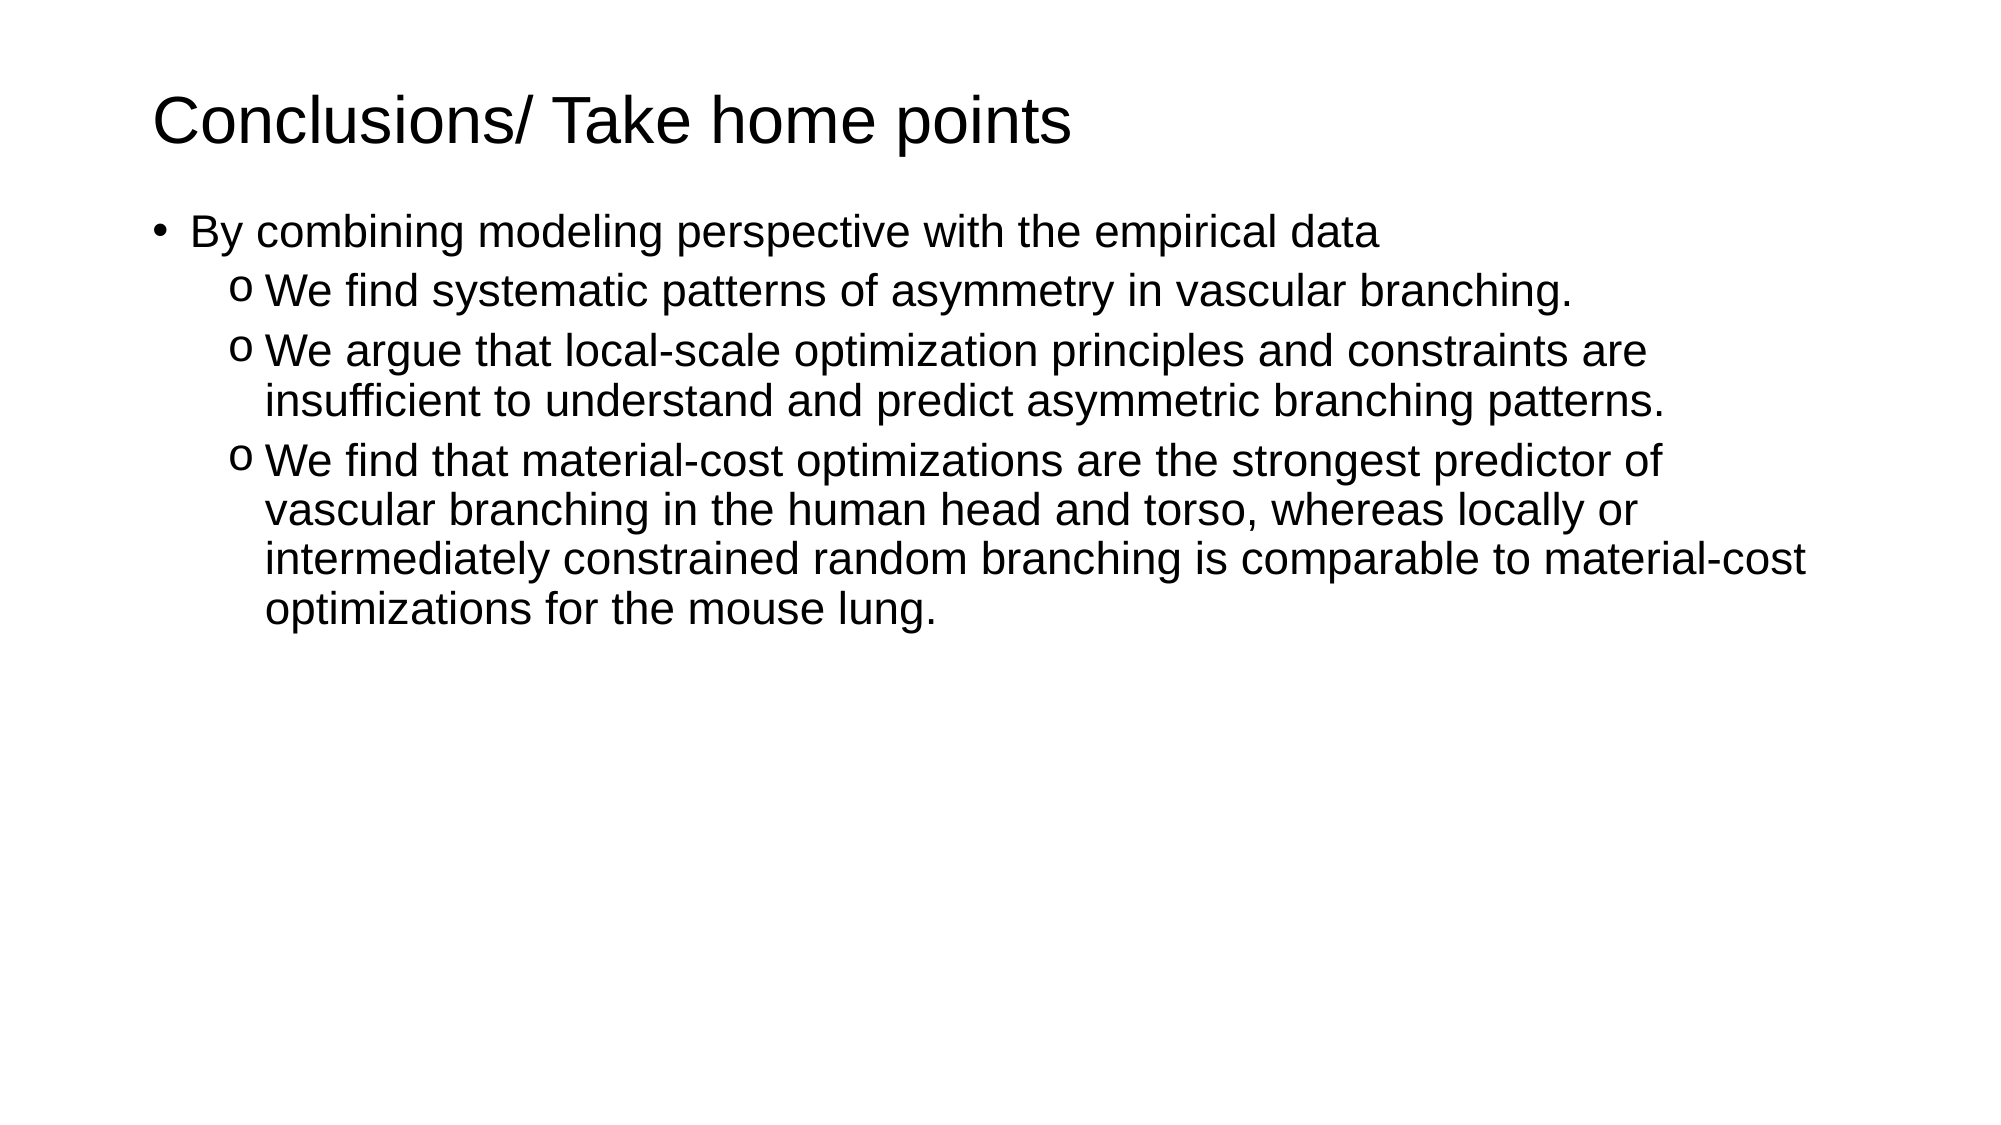

# Conclusions/ Take home points
By combining modeling perspective with the empirical data
We find systematic patterns of asymmetry in vascular branching.
We argue that local-scale optimization principles and constraints are insufficient to understand and predict asymmetric branching patterns.
We find that material-cost optimizations are the strongest predictor of vascular branching in the human head and torso, whereas locally or intermediately constrained random branching is comparable to material-cost optimizations for the mouse lung.